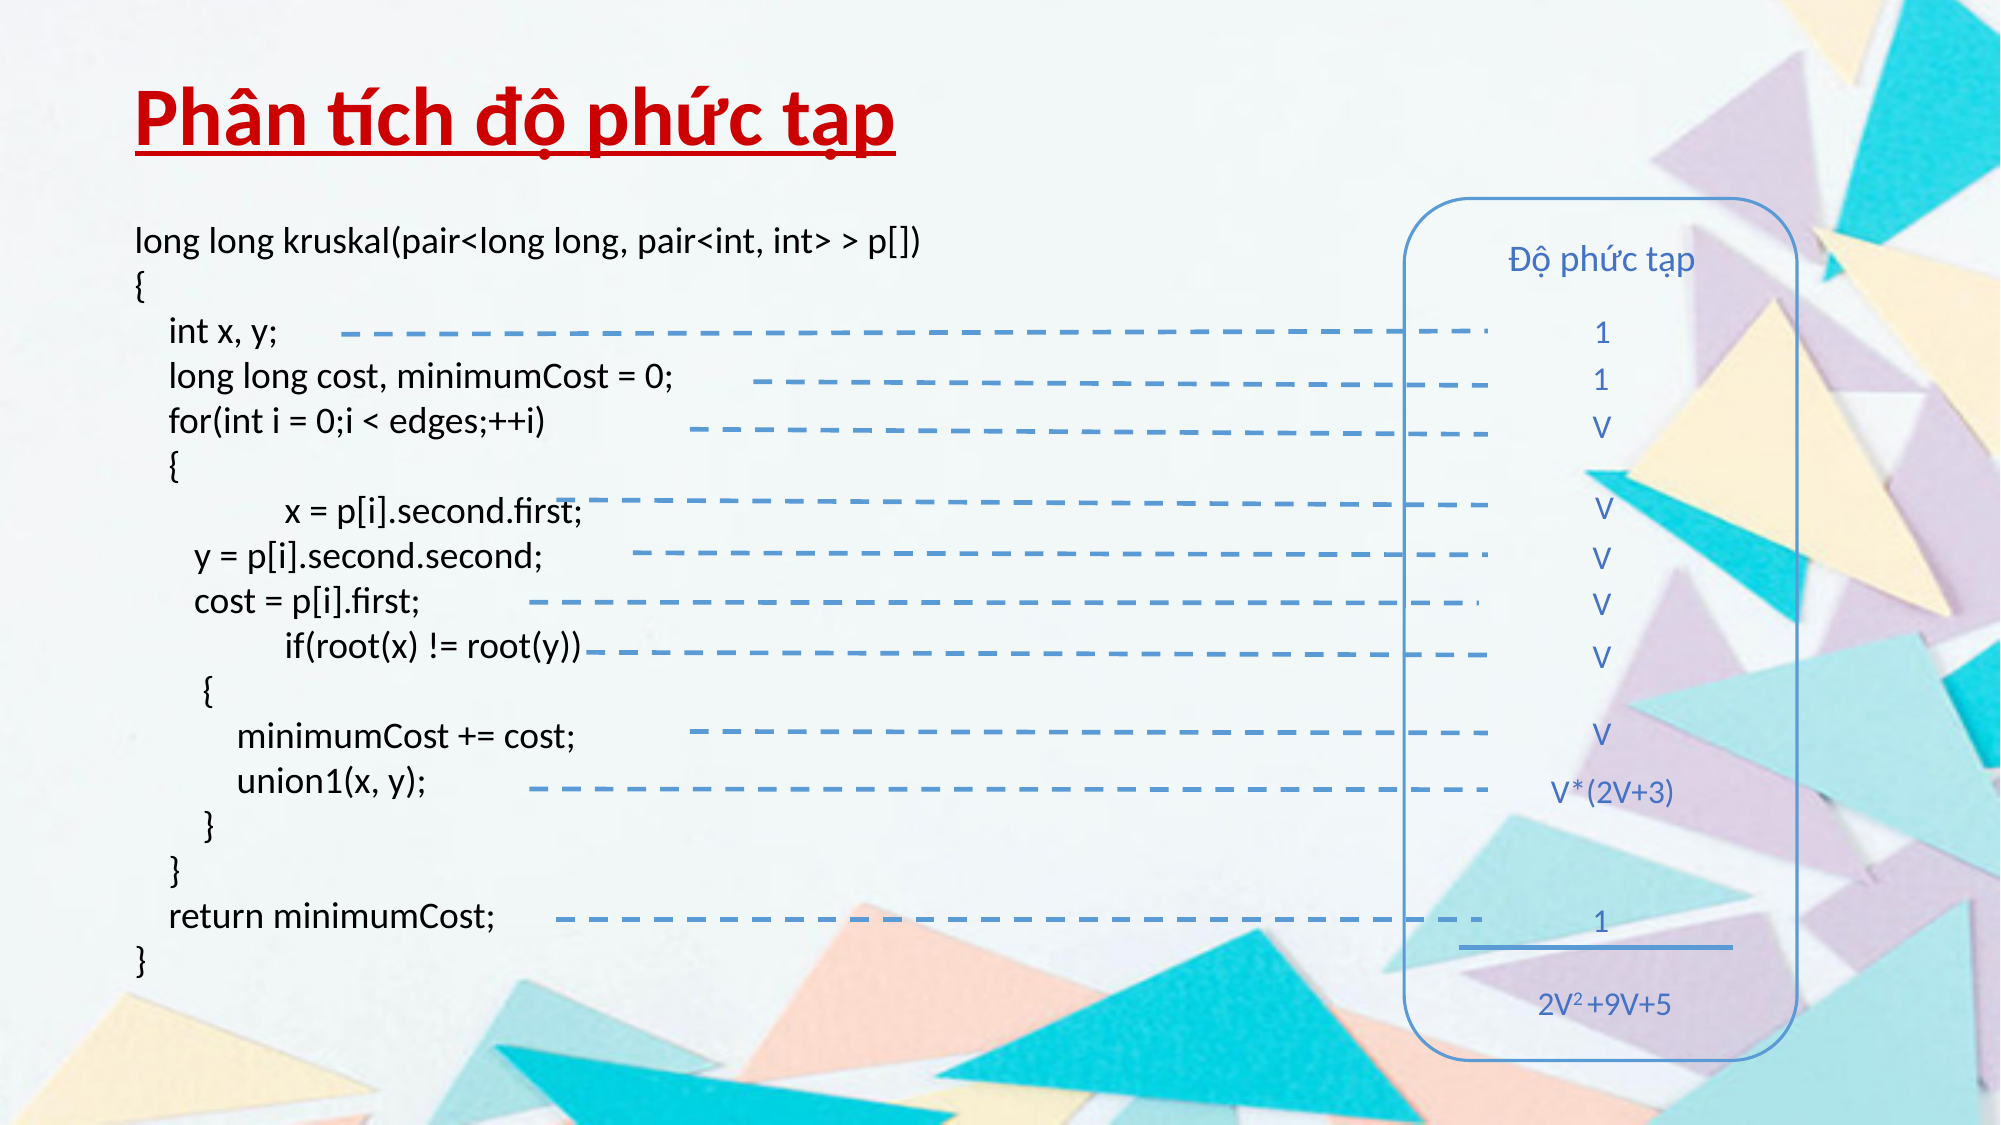

Phân tích độ phức tạp

long long kruskal(pair<long long, pair<int, int> > p[])
{
    int x, y;
    long long cost, minimumCost = 0;
    for(int i = 0;i < edges;++i)
    {
	x = p[i].second.first;
       y = p[i].second.second;
       cost = p[i].first;
	if(root(x) != root(y))
        {
            minimumCost += cost;
            union1(x, y);
        }
    }
    return minimumCost;
}
Độ phức tạp
1
1
V
V
V
V
V
V
V*(2V+3)
1
2V2 +9V+5